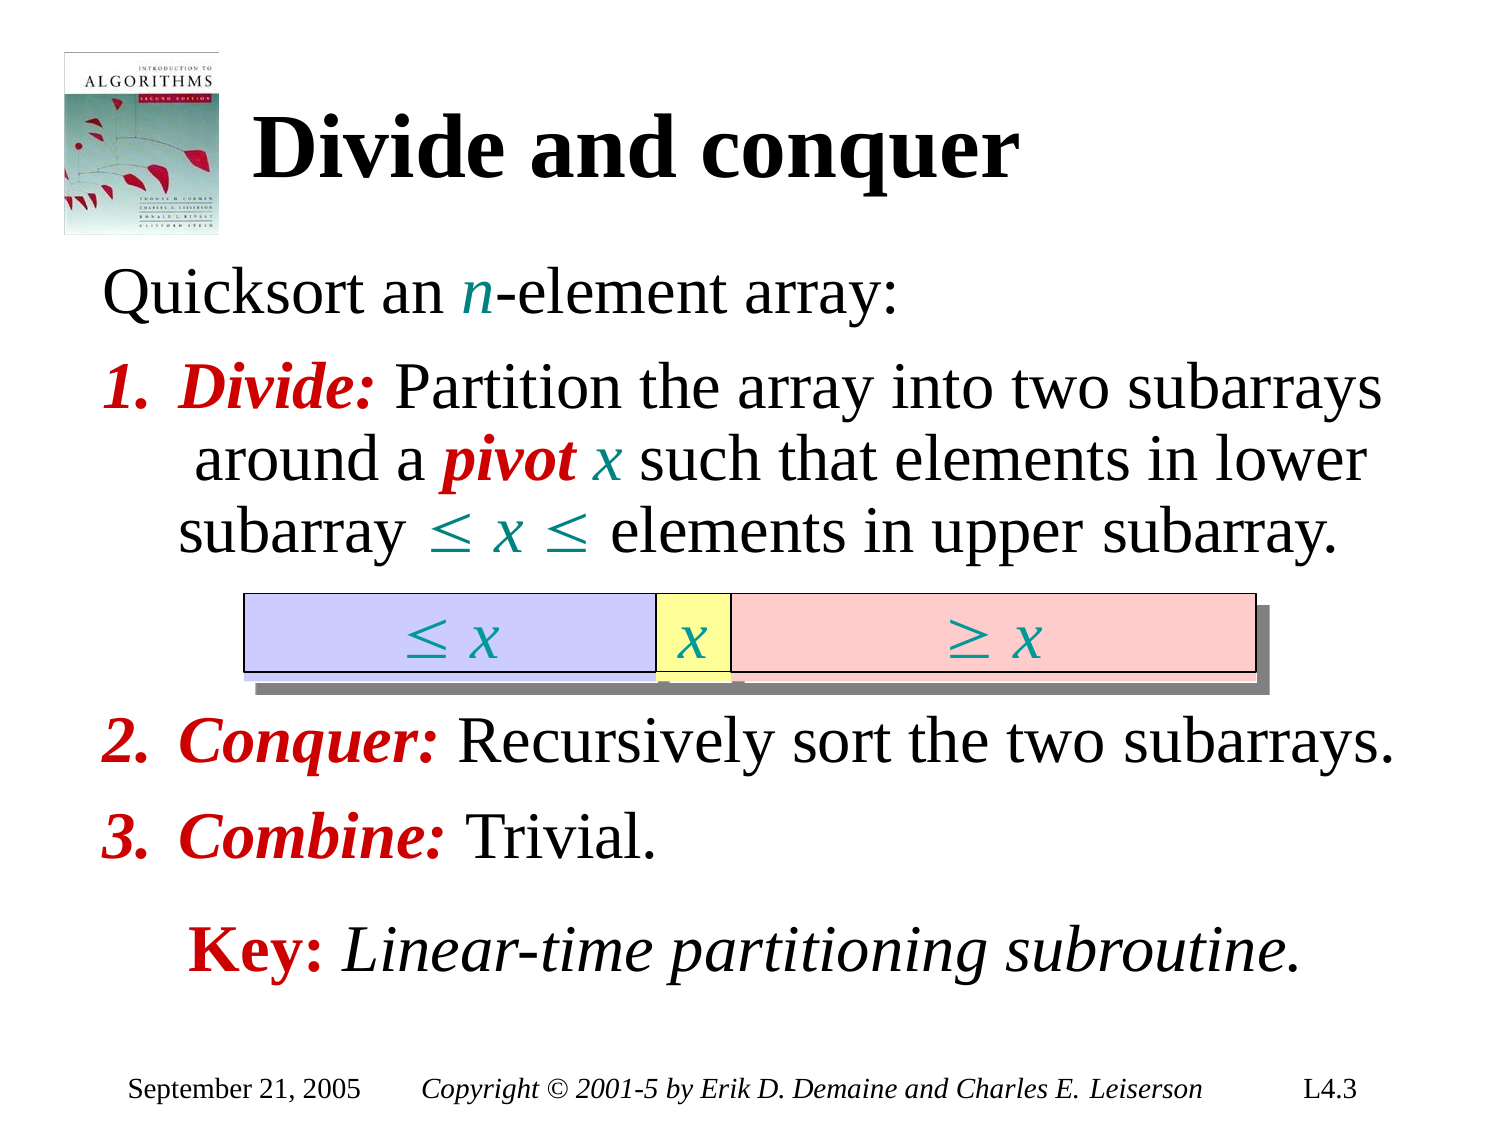

# Divide and conquer
Quicksort an n-element array:
1.	Divide: Partition the array into two subarrays  around a pivot x such that elements in lower  subarray ≤ x ≤ elements in upper subarray.

≤ x
x
≥ x
Conquer: Recursively sort the two subarrays.
Combine: Trivial.
Key: Linear-time partitioning subroutine.
September 21, 2005
Copyright © 2001-5 by Erik D. Demaine and Charles E. Leiserson
L4.3